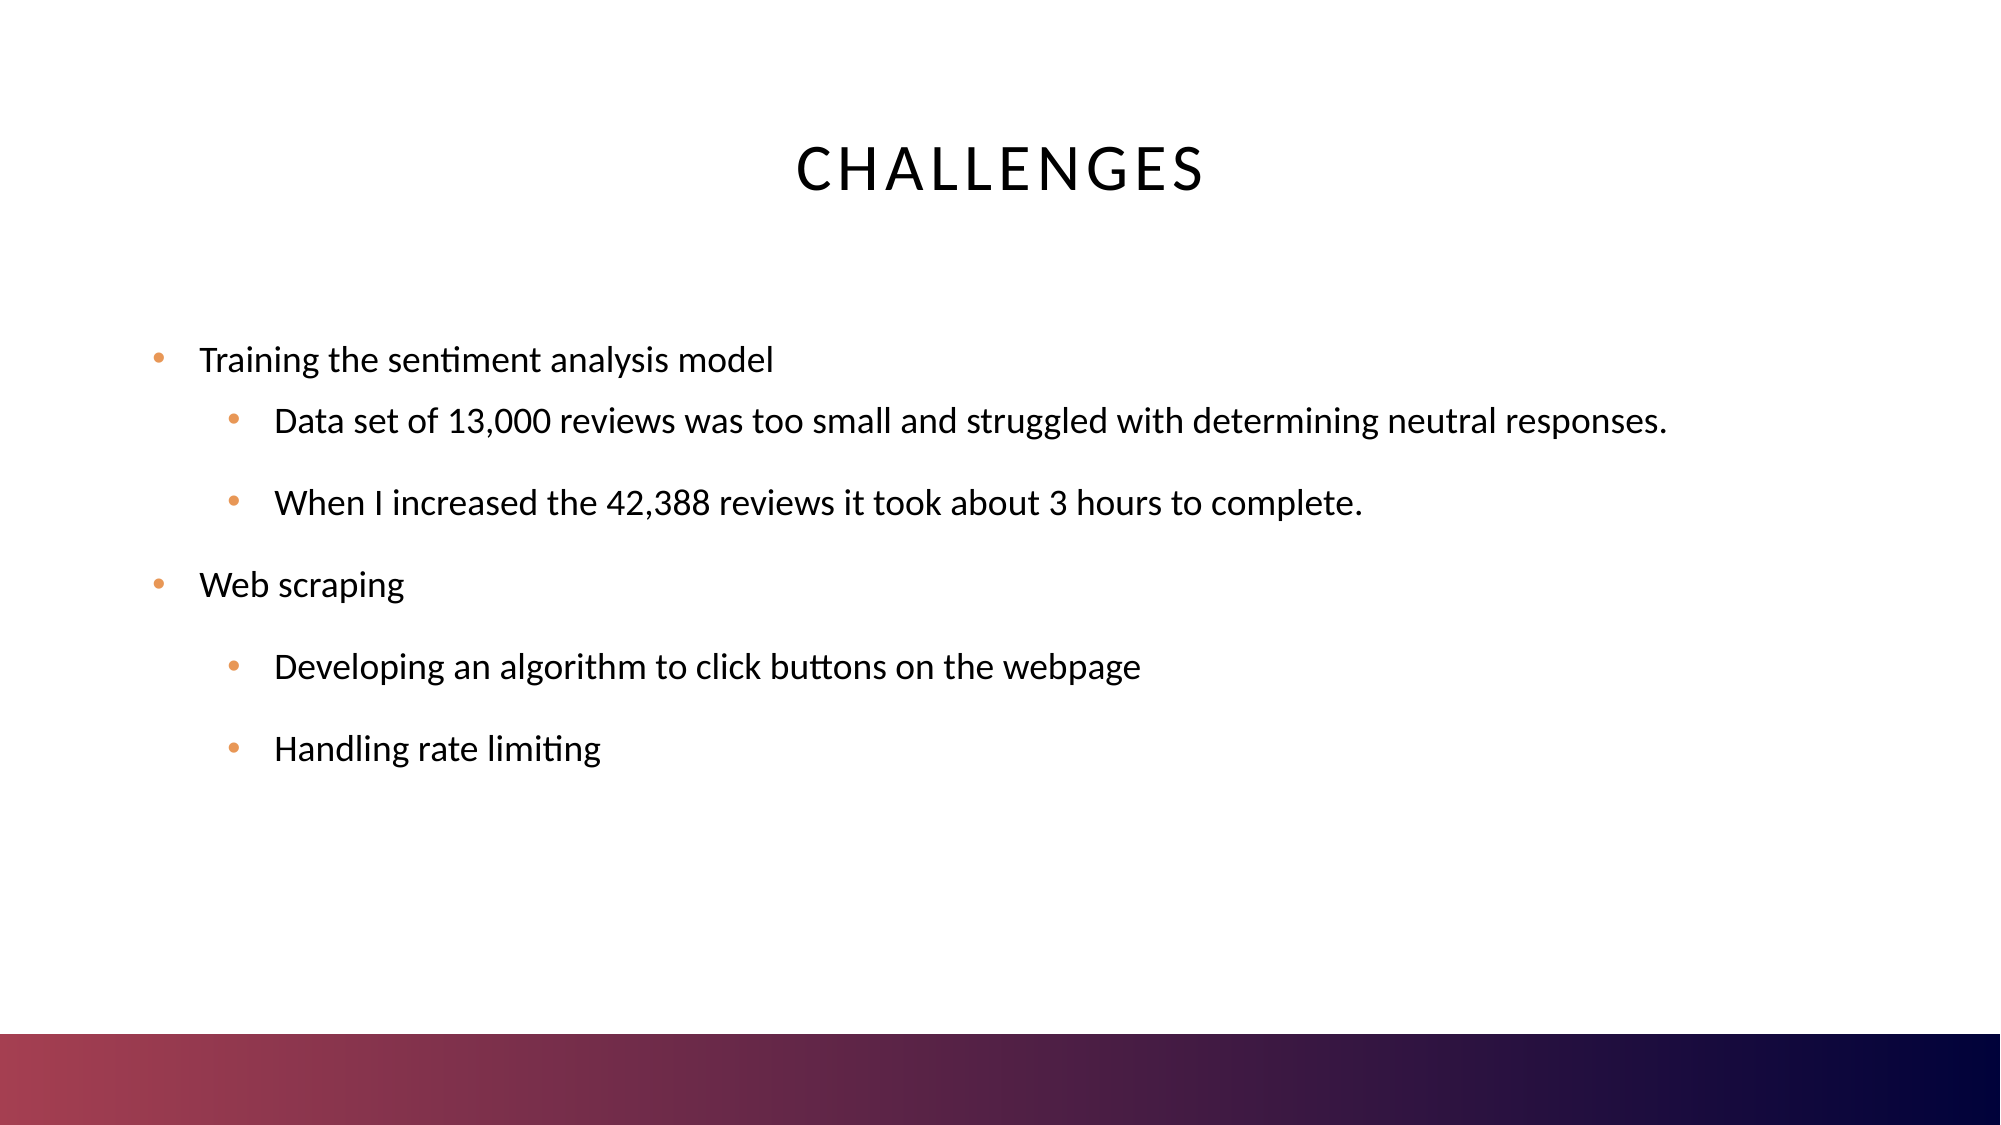

# Challenges
Training the sentiment analysis model
Data set of 13,000 reviews was too small and struggled with determining neutral responses.
When I increased the 42,388 reviews it took about 3 hours to complete.
Web scraping
Developing an algorithm to click buttons on the webpage
Handling rate limiting